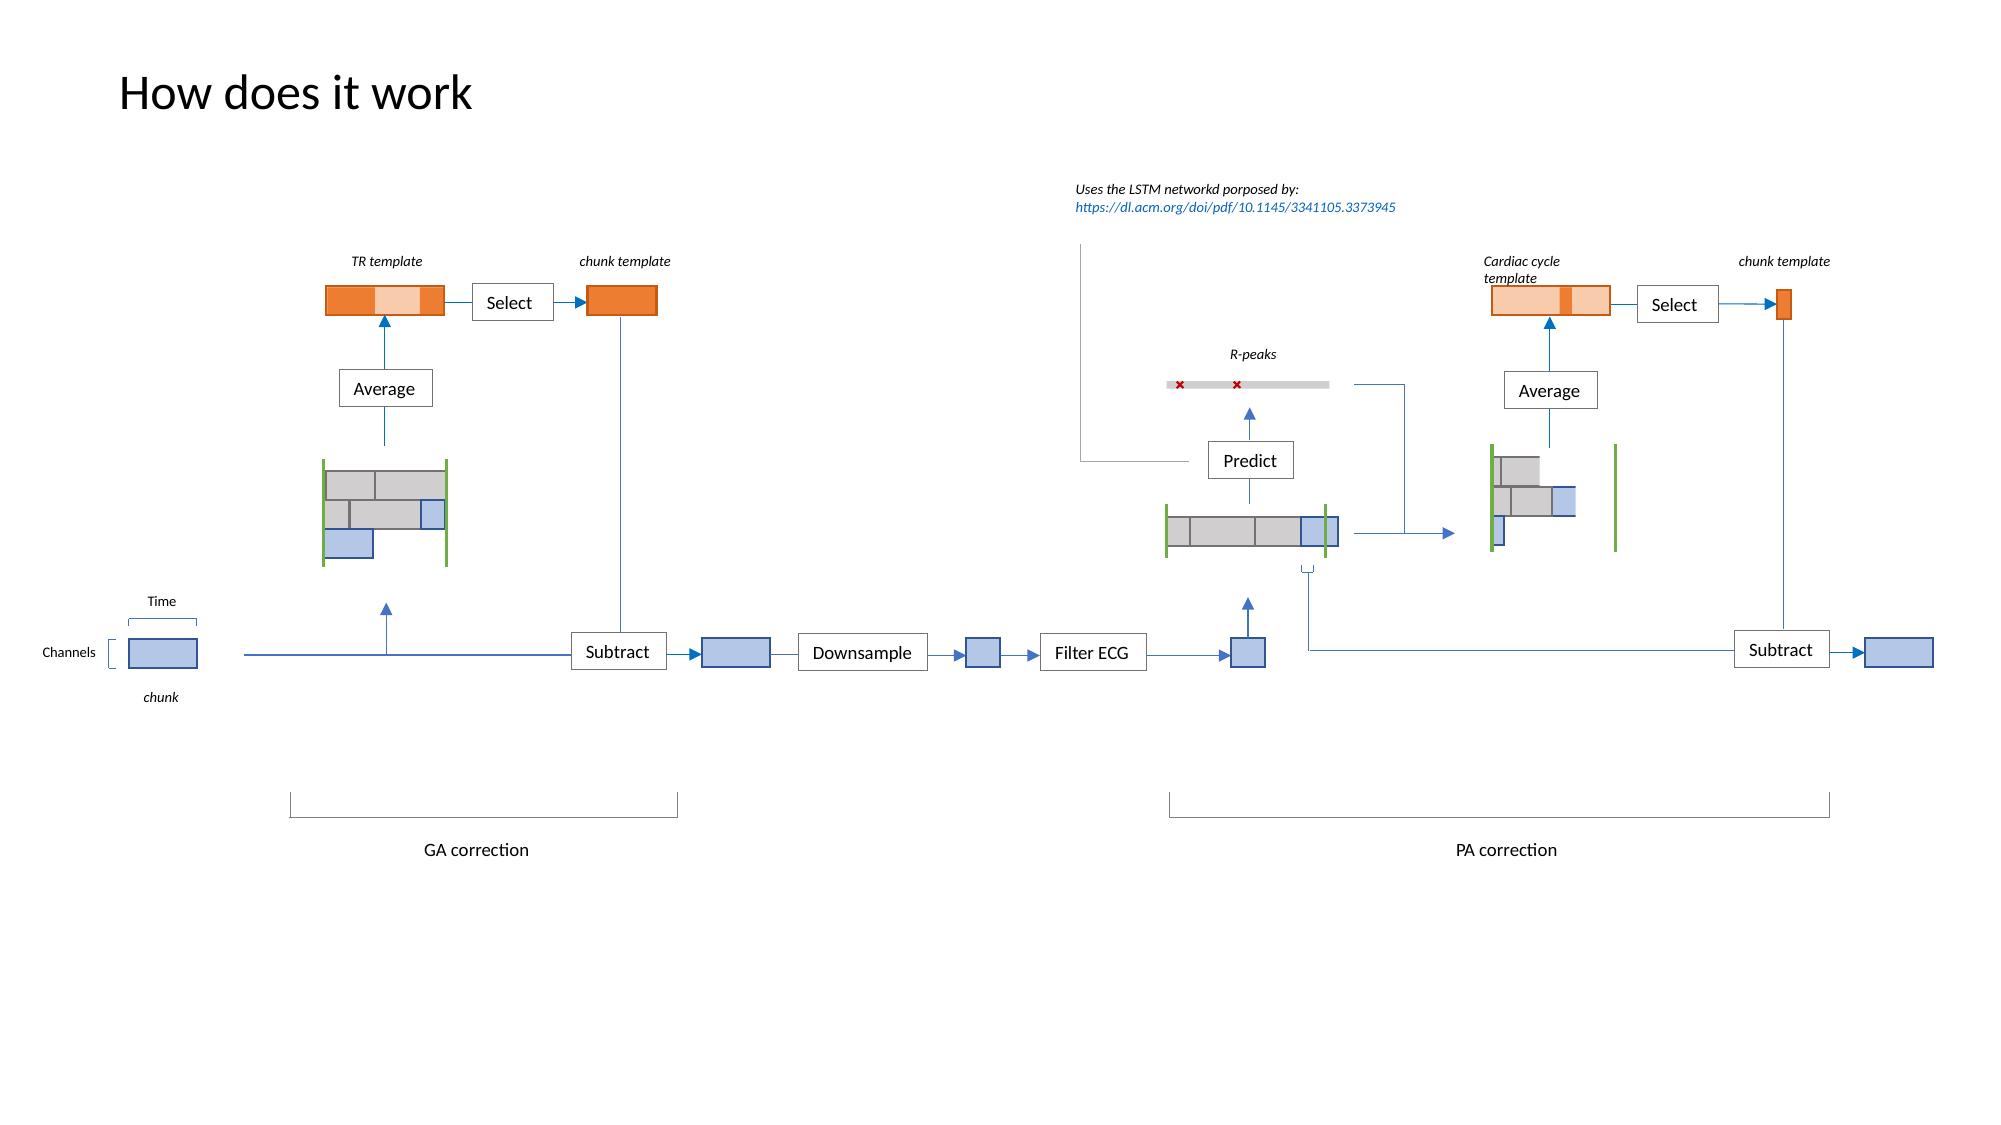

How does it work
Uses the LSTM networkd porposed by:
https://dl.acm.org/doi/pdf/10.1145/3341105.3373945

TR template
chunk template
Cardiac cycle template
chunk template
Select
Select

R-peaks
Average
Average

Predict

Time
Subtract
Subtract
Downsample
Filter ECG
Channels

chunk
GA correction
PA correction